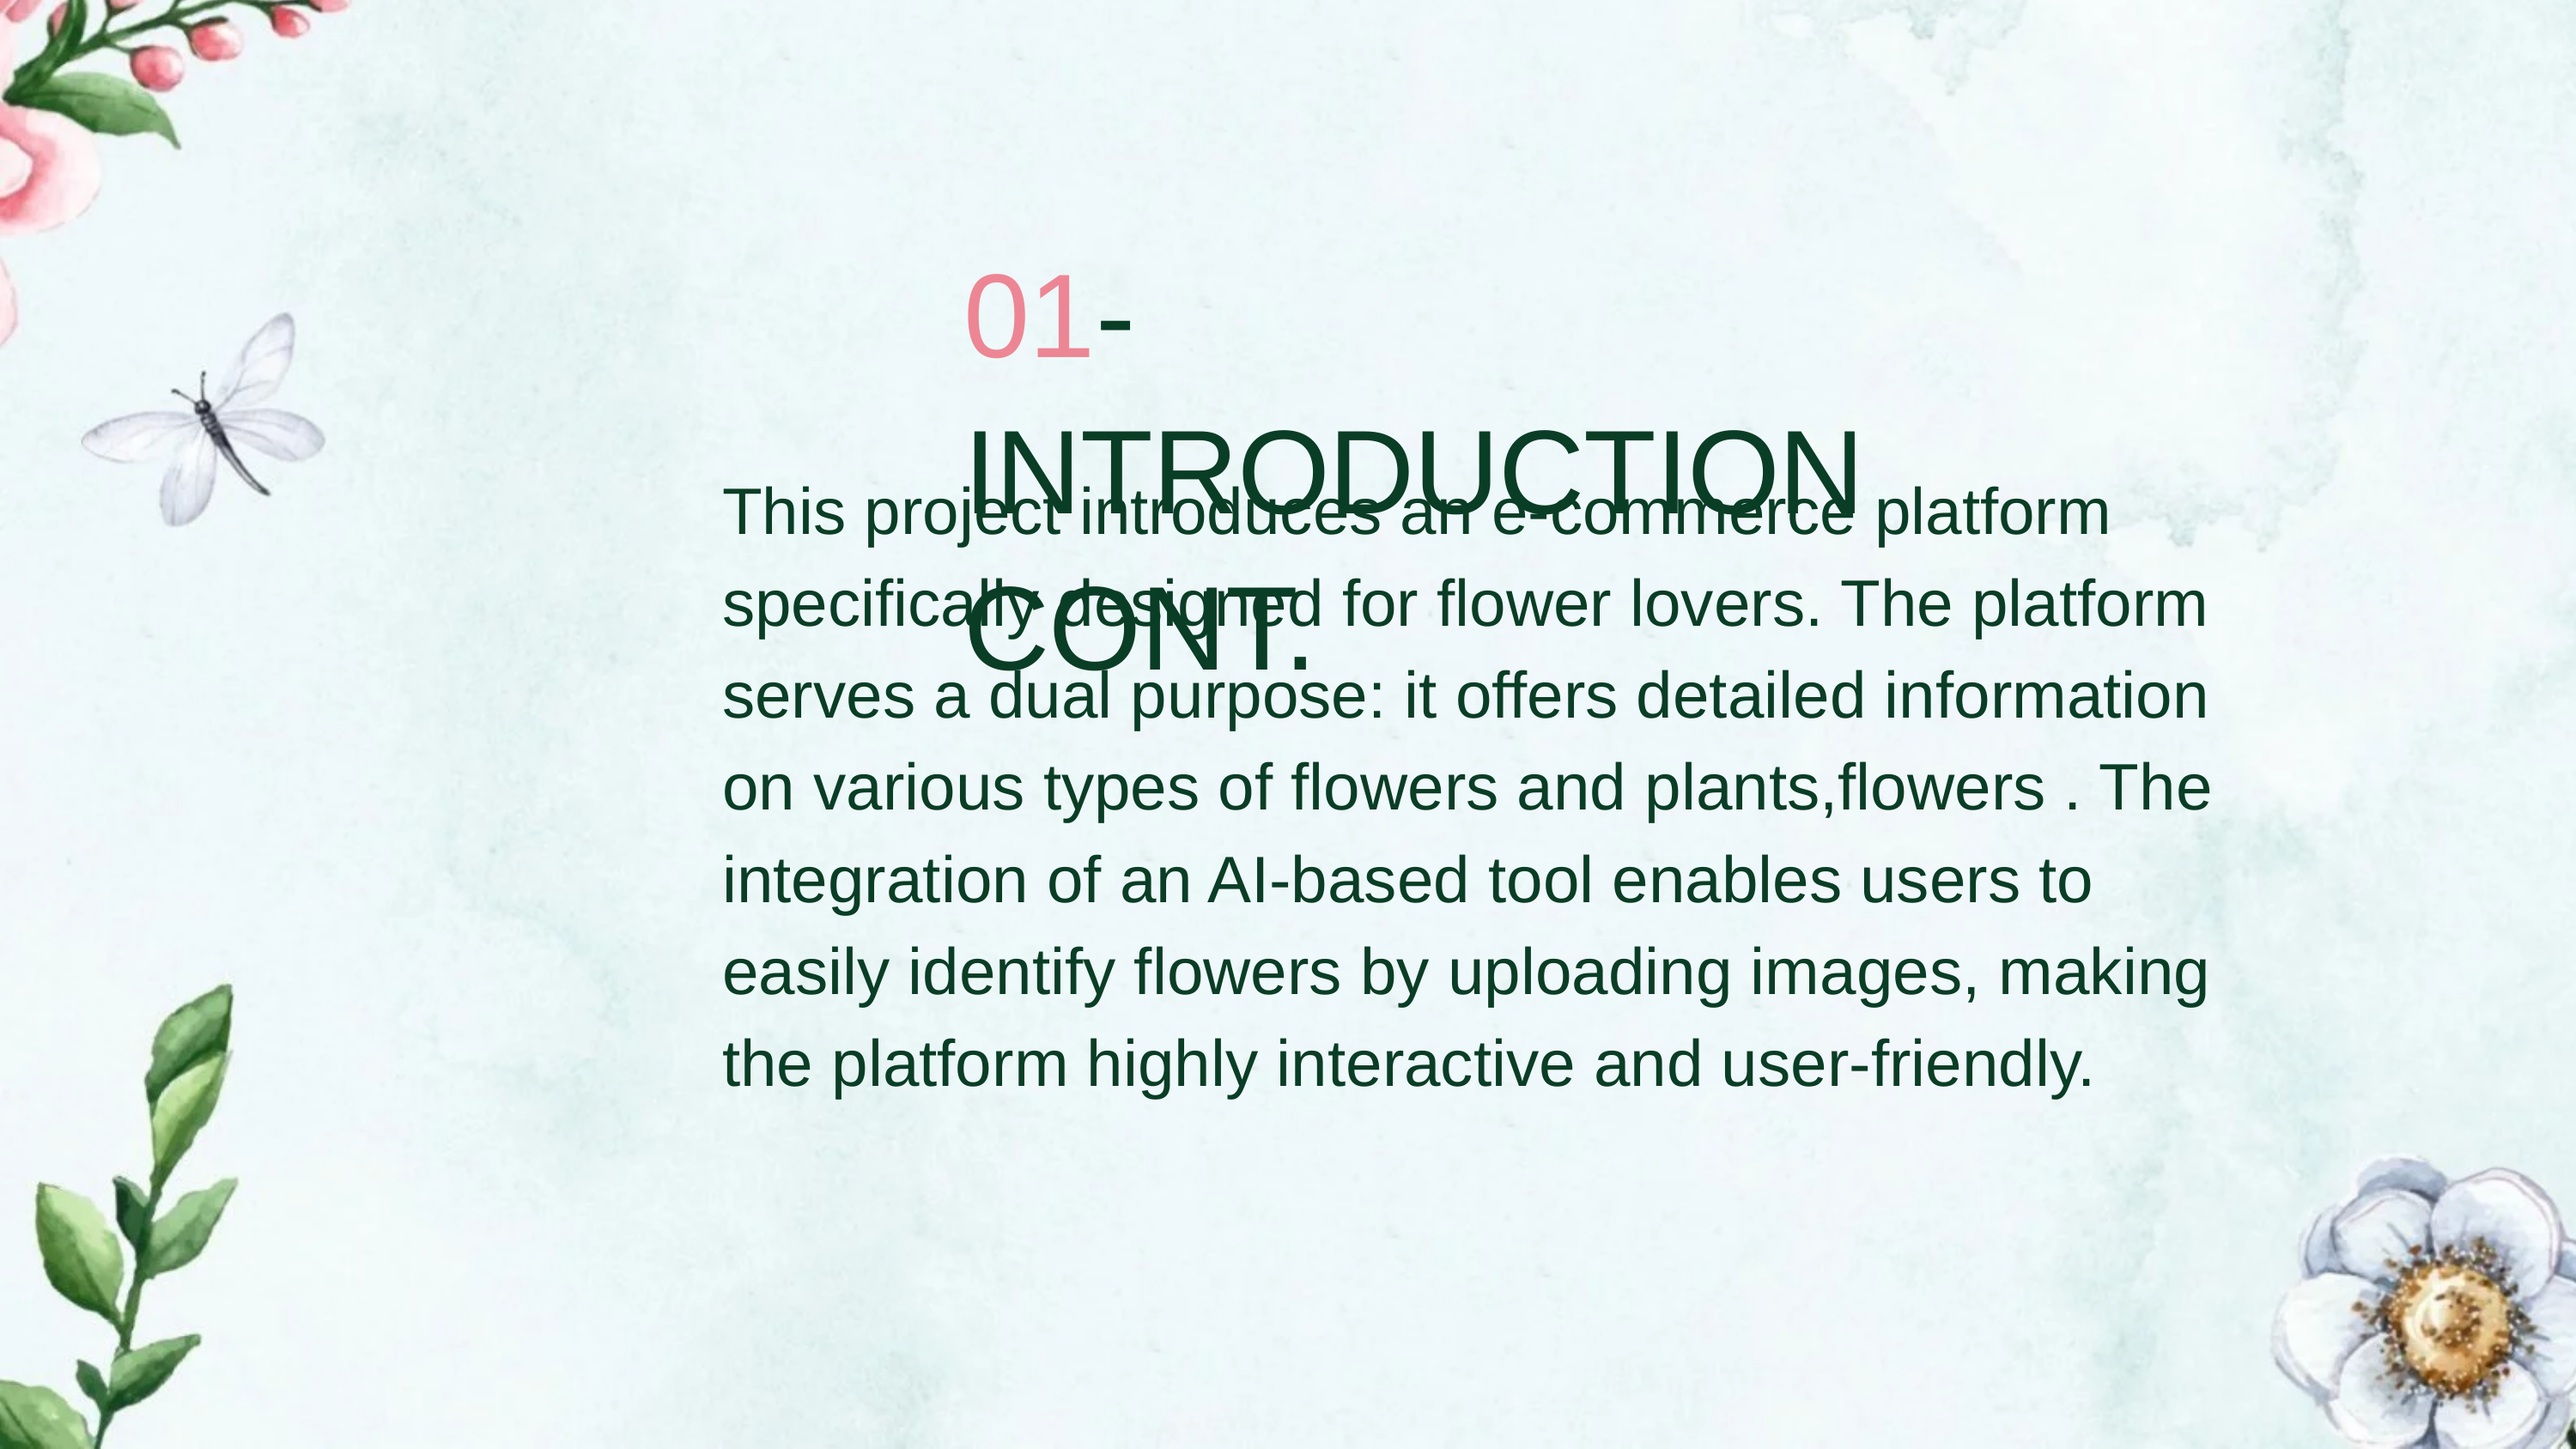

01-INTRODUCTION CONT.
This project introduces an e-commerce platform specifically designed for flower lovers. The platform serves a dual purpose: it offers detailed information on various types of flowers and plants,flowers . The integration of an AI-based tool enables users to easily identify flowers by uploading images, making the platform highly interactive and user-friendly.